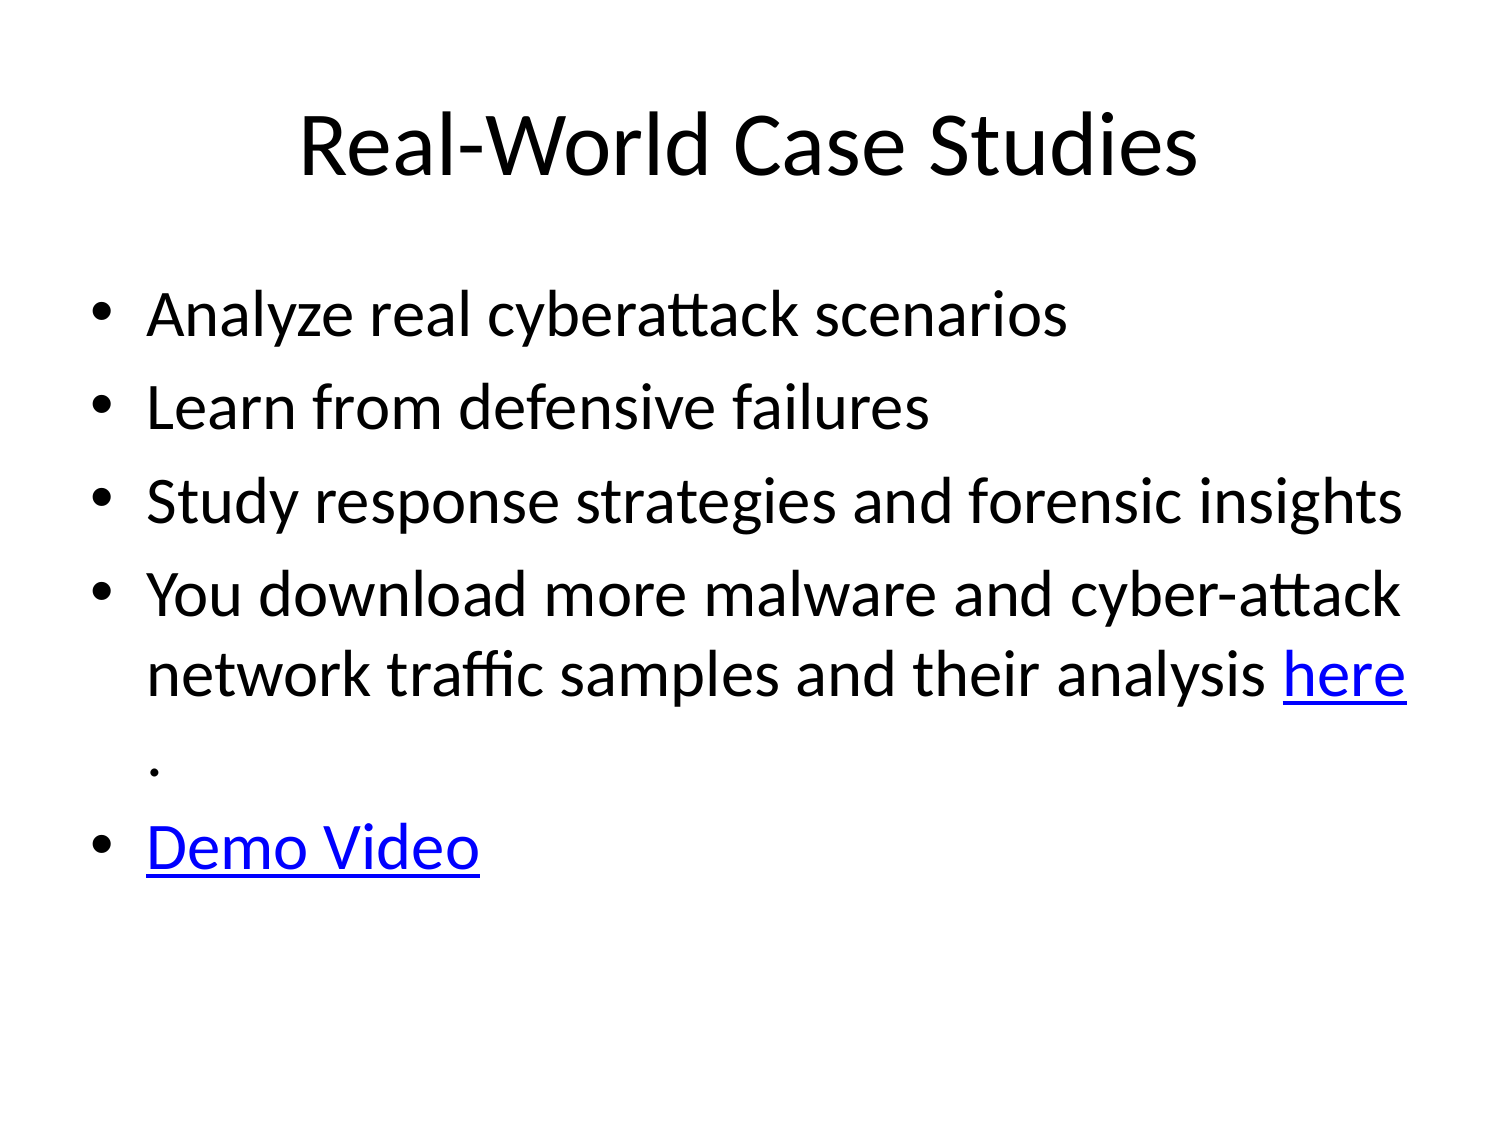

# Real-World Case Studies
Analyze real cyberattack scenarios
Learn from defensive failures
Study response strategies and forensic insights
You download more malware and cyber-attack network traffic samples and their analysis here.
Demo Video